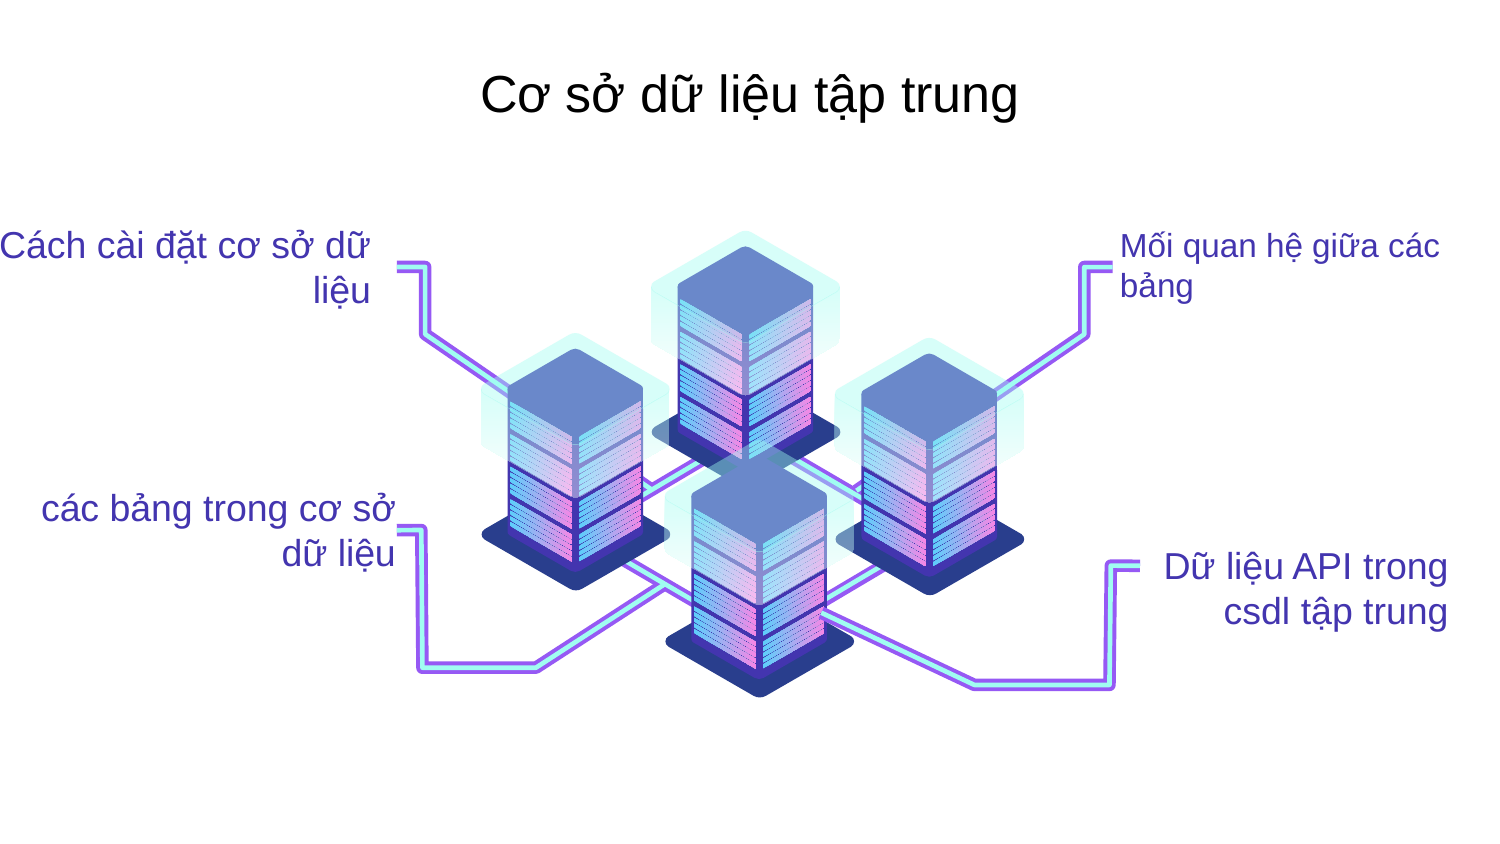

# Cơ sở dữ liệu tập trung

Mối quan hệ giữa các bảng
Cách cài đặt cơ sở dữ liệu

các bảng trong cơ sở dữ liệu

Dữ liệu API trong csdl tập trung